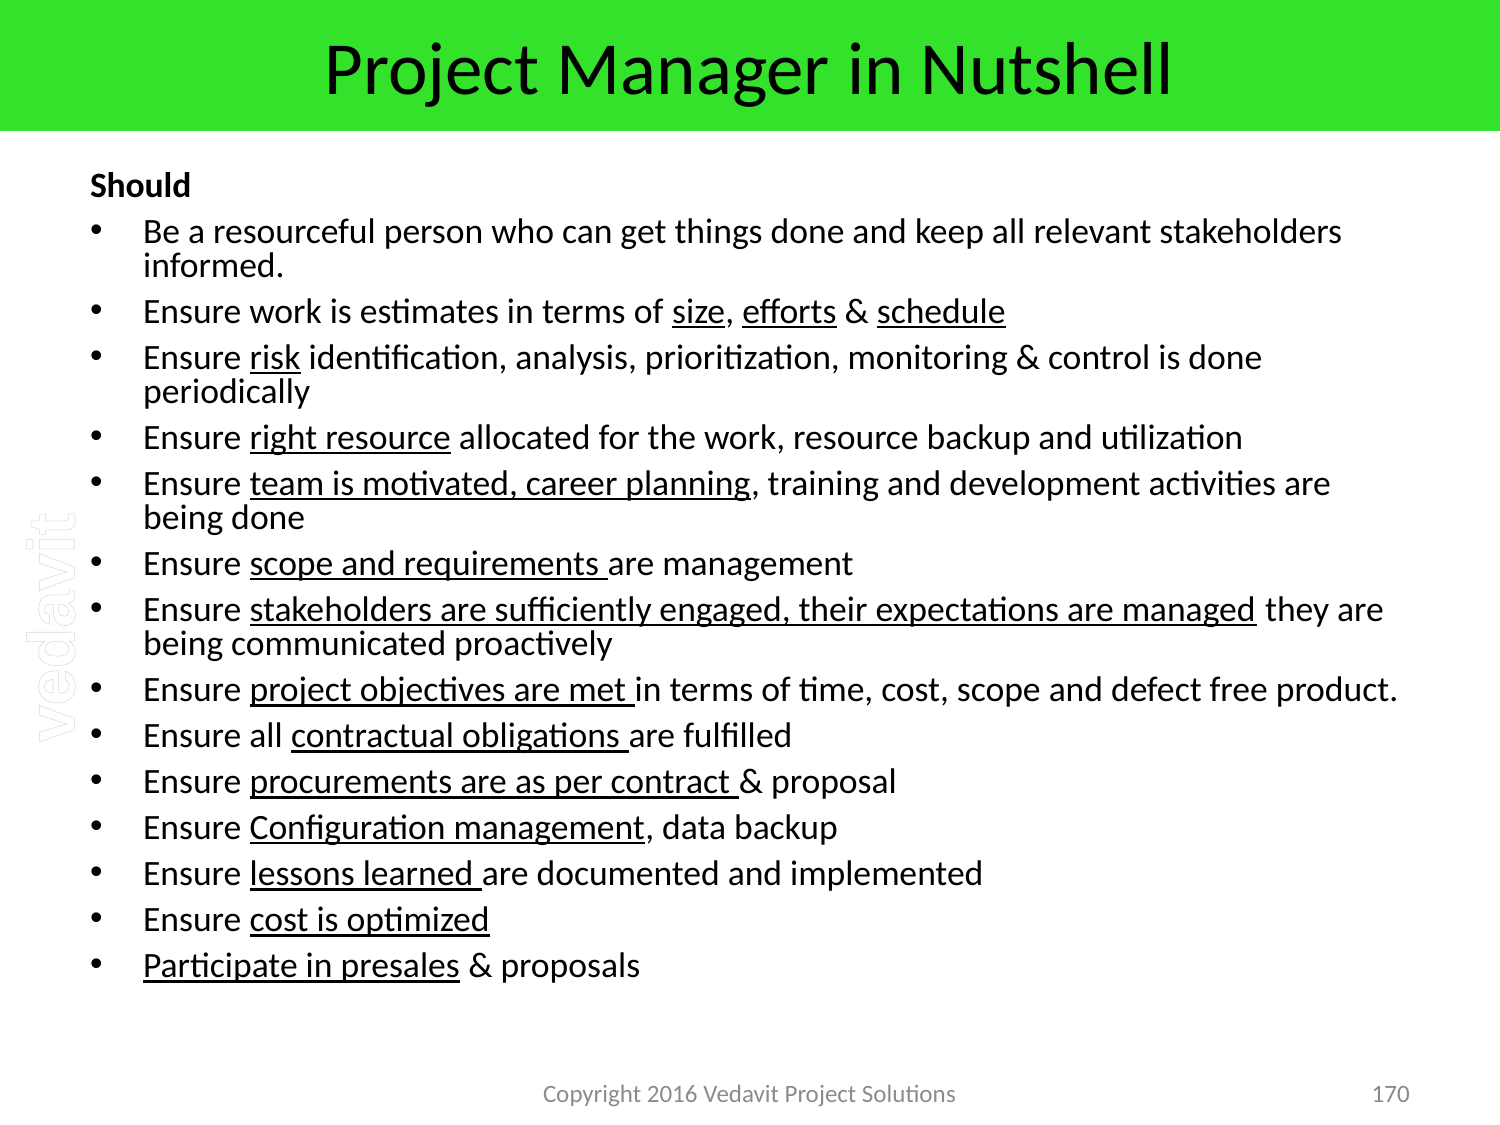

Project Manager’s Role
# Project Manager in Nutshell

Should
Be a resourceful person who can get things done and keep all relevant stakeholders informed.
Ensure work is estimates in terms of size, efforts & schedule
Ensure risk identification, analysis, prioritization, monitoring & control is done periodically
Ensure right resource allocated for the work, resource backup and utilization
Ensure team is motivated, career planning, training and development activities are being done
Ensure scope and requirements are management
Ensure stakeholders are sufficiently engaged, their expectations are managed they are being communicated proactively
Ensure project objectives are met in terms of time, cost, scope and defect free product.
Ensure all contractual obligations are fulfilled
Ensure procurements are as per contract & proposal
Ensure Configuration management, data backup
Ensure lessons learned are documented and implemented
Ensure cost is optimized
Participate in presales & proposals
Copyright 2016 Vedavit Project Solutions
170